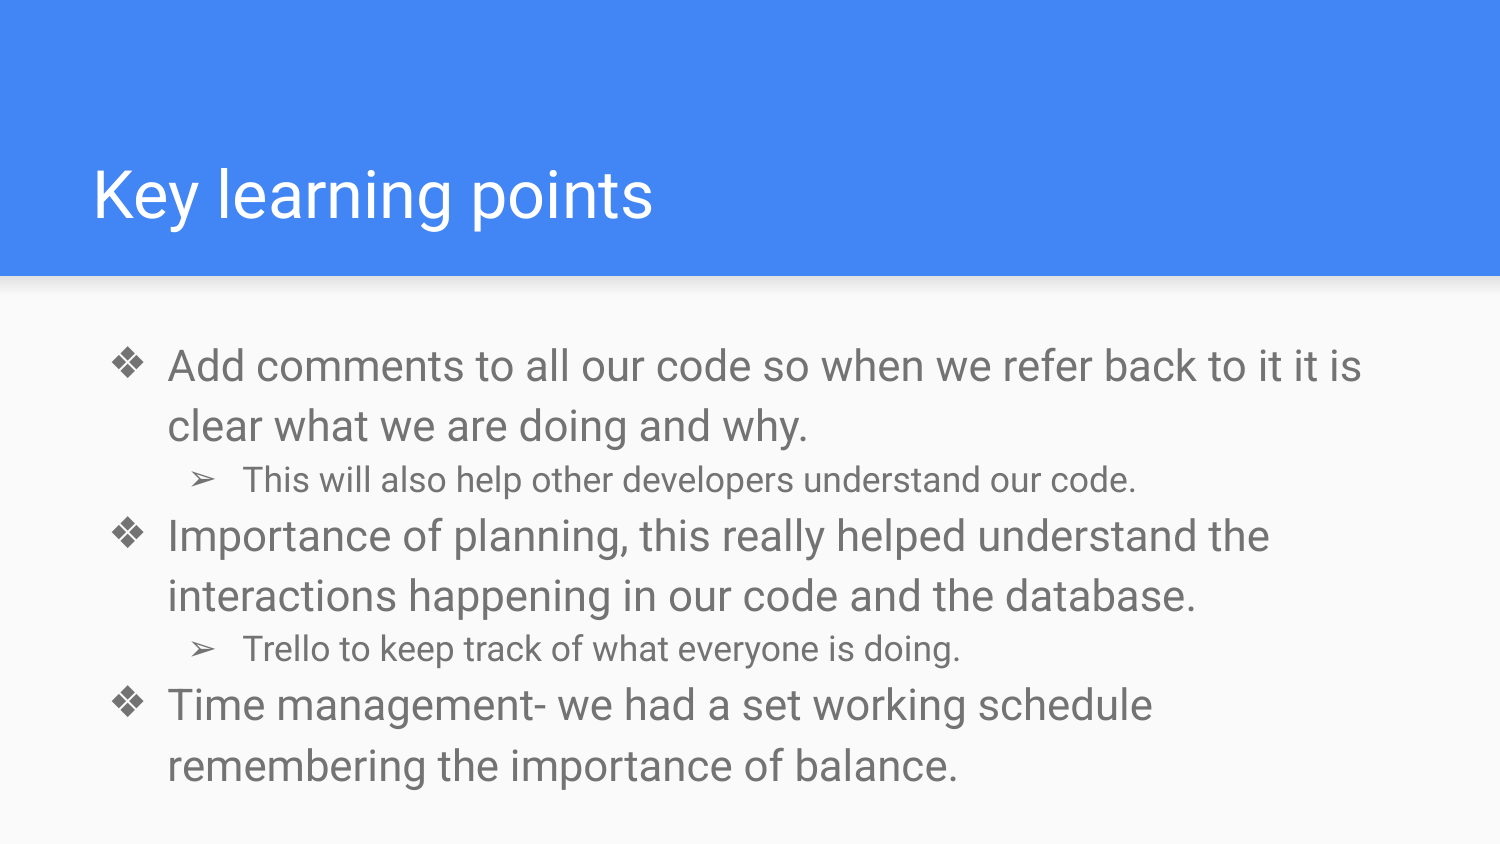

# Key learning points
Add comments to all our code so when we refer back to it it is clear what we are doing and why.
This will also help other developers understand our code.
Importance of planning, this really helped understand the interactions happening in our code and the database.
Trello to keep track of what everyone is doing.
Time management- we had a set working schedule remembering the importance of balance.